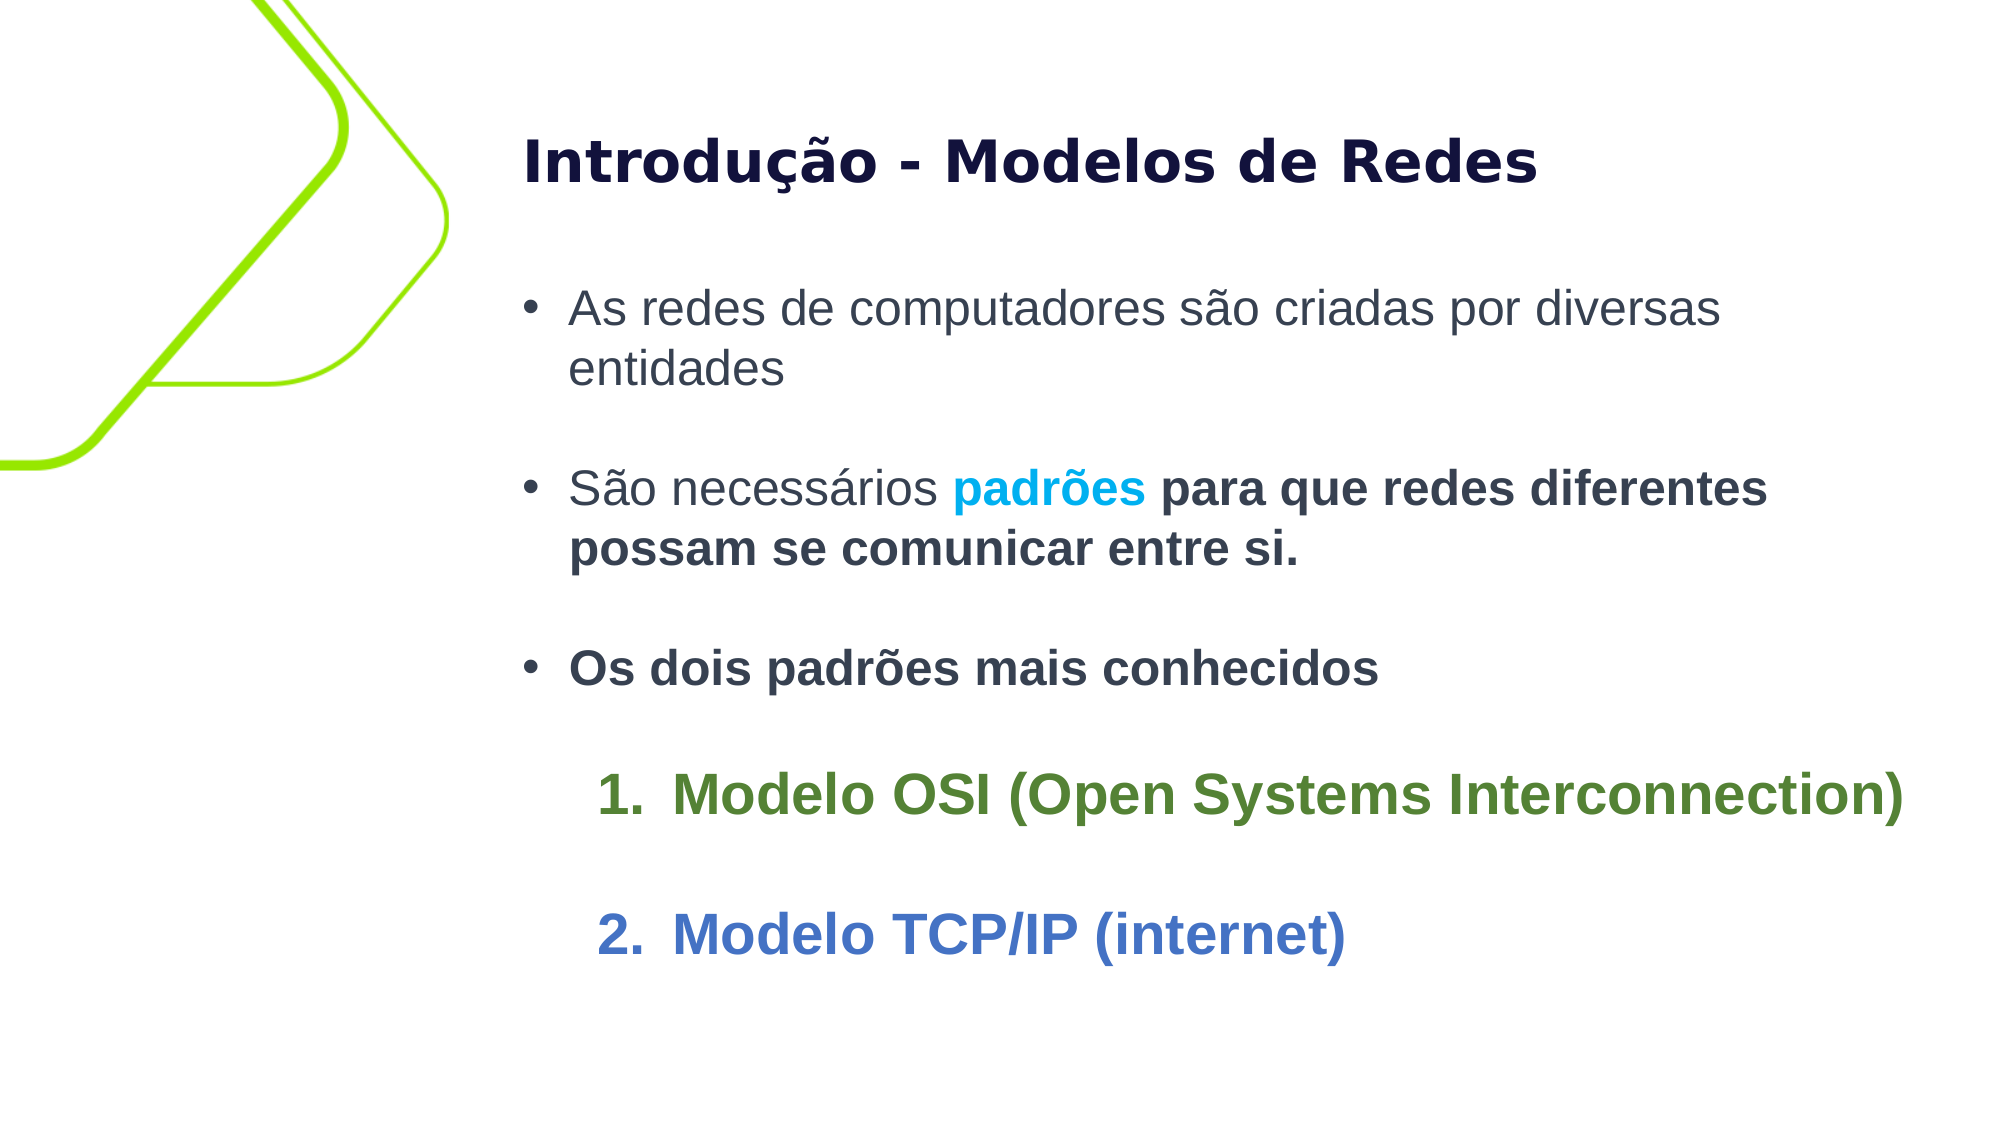

Introdução - Modelos de Redes
As redes de computadores são criadas por diversas entidades
São necessários padrões para que redes diferentes  possam se comunicar entre si.
Os dois padrões mais conhecidos
Modelo OSI (Open Systems Interconnection)
Modelo TCP/IP (internet)